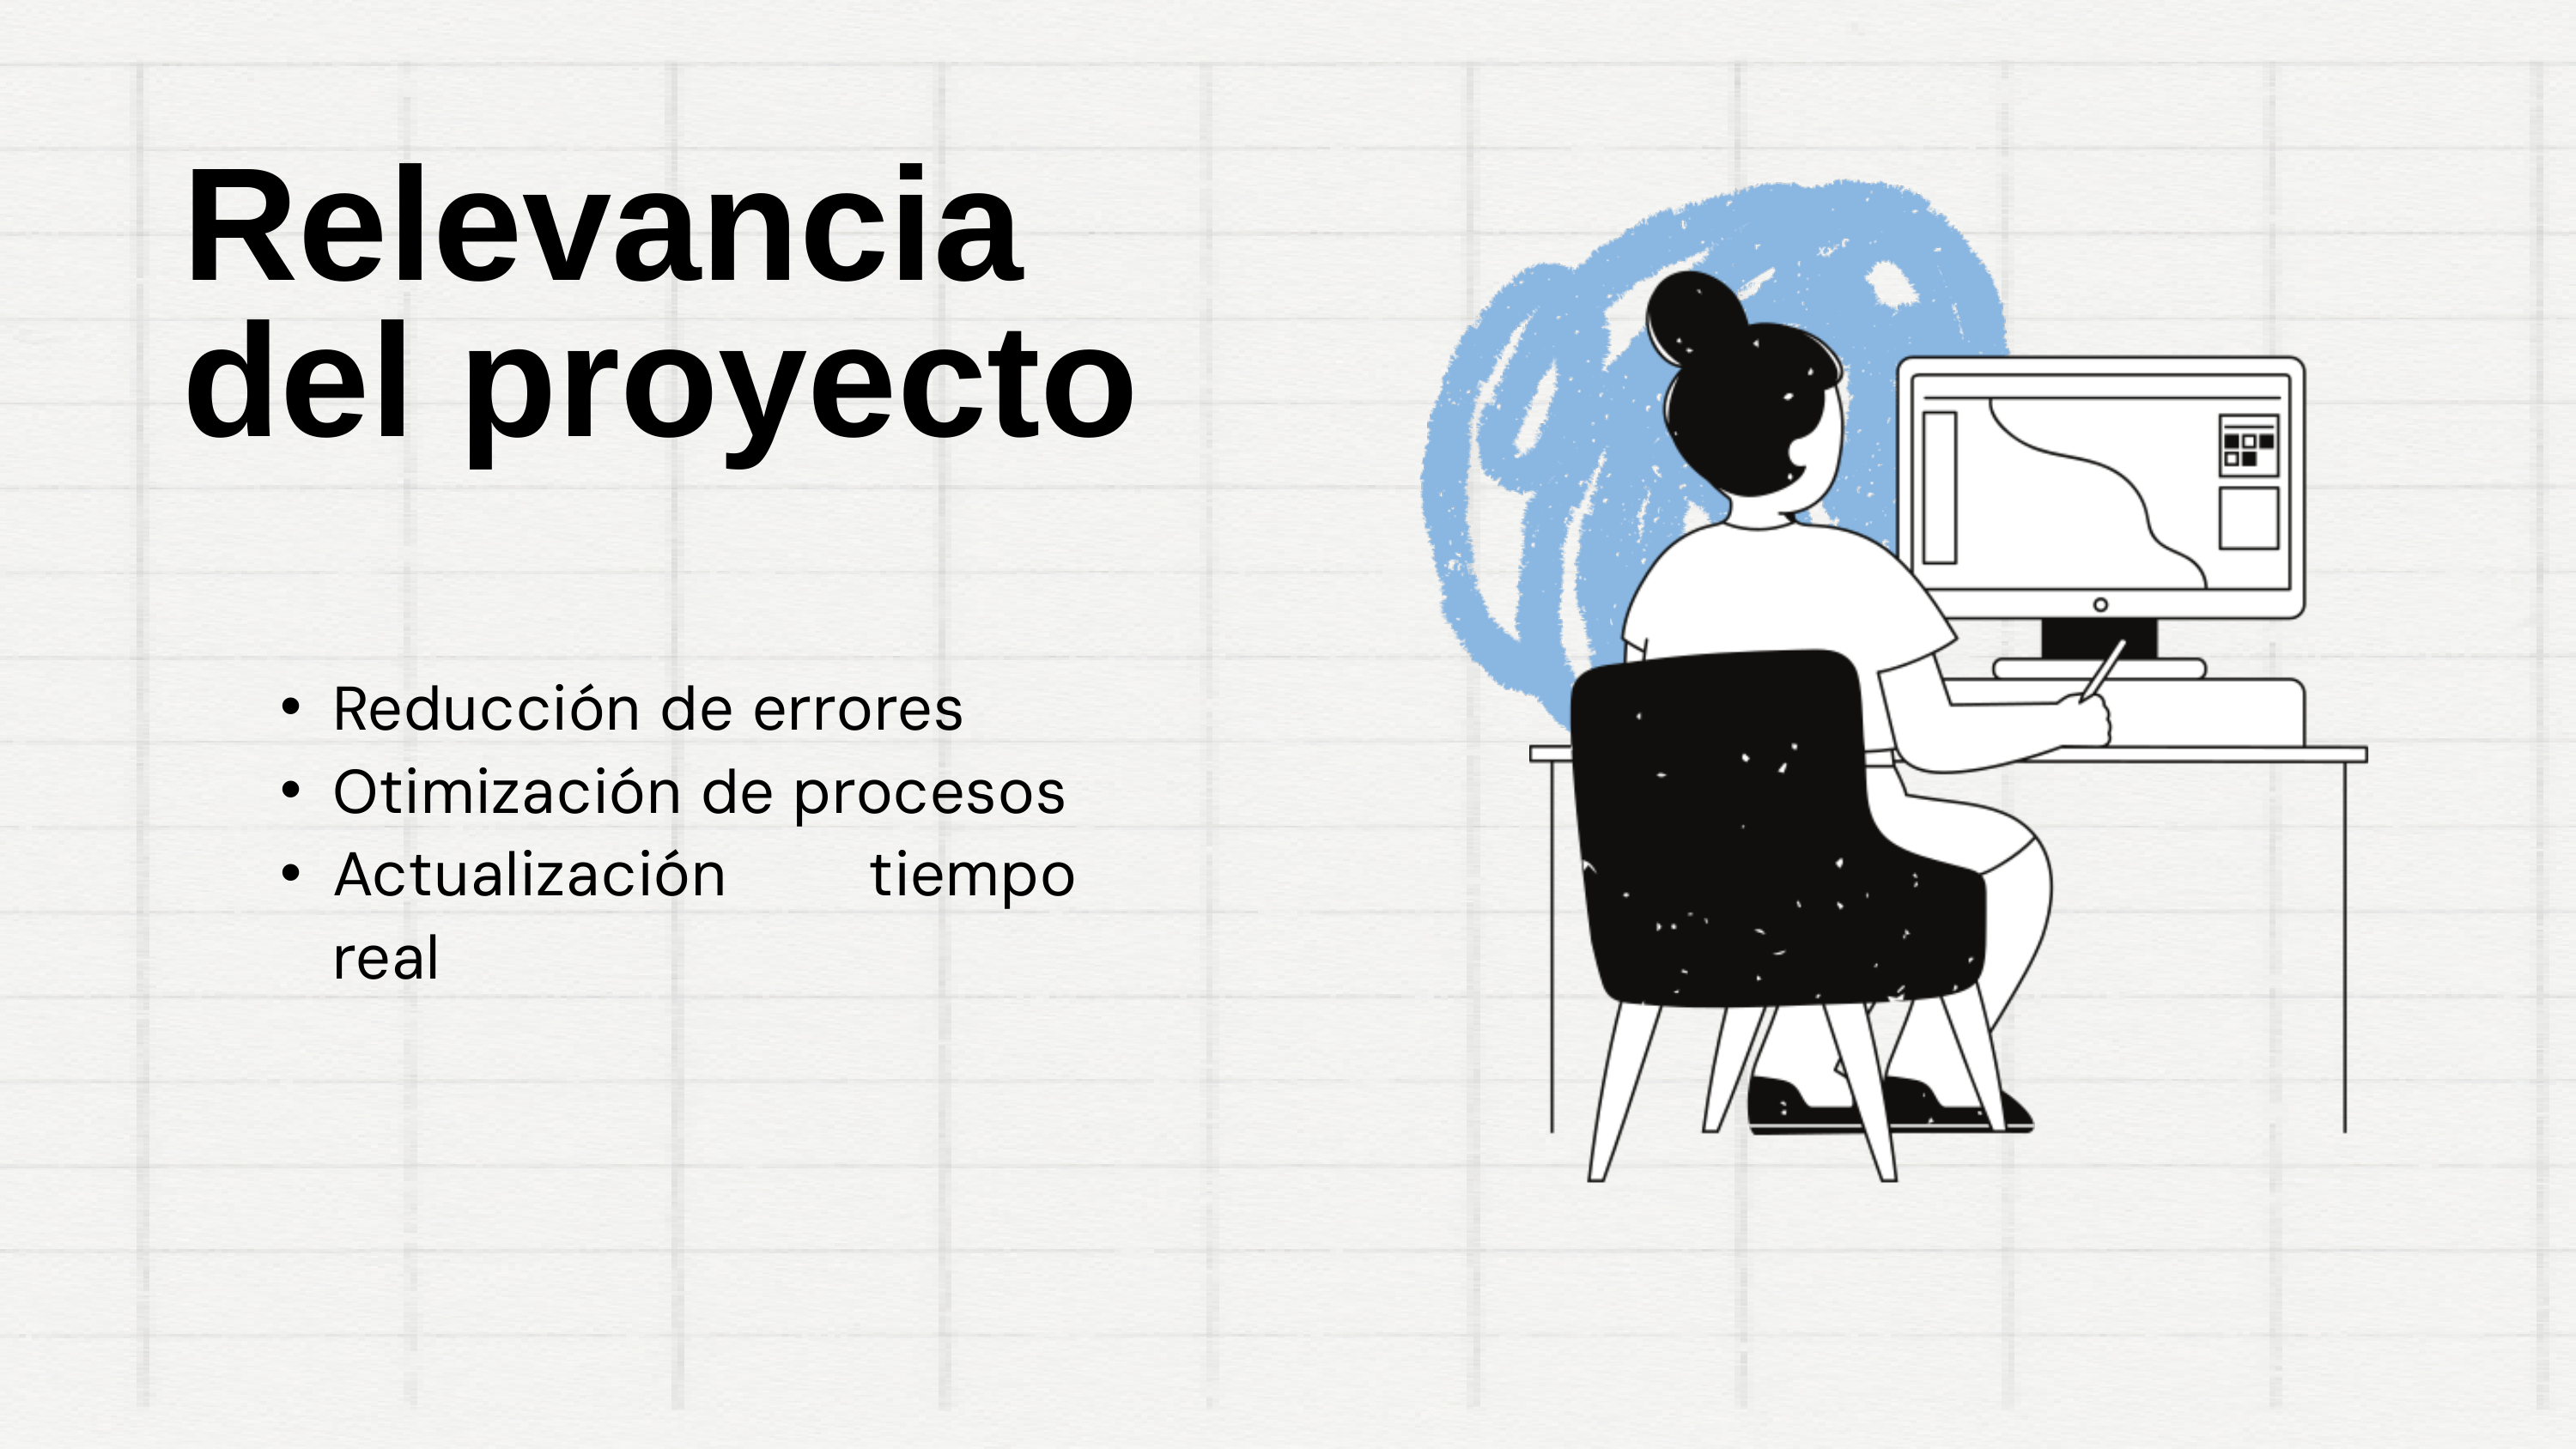

Relevancia del proyecto

Reducción de errores
Otimización de procesos
Actualización tiempo real